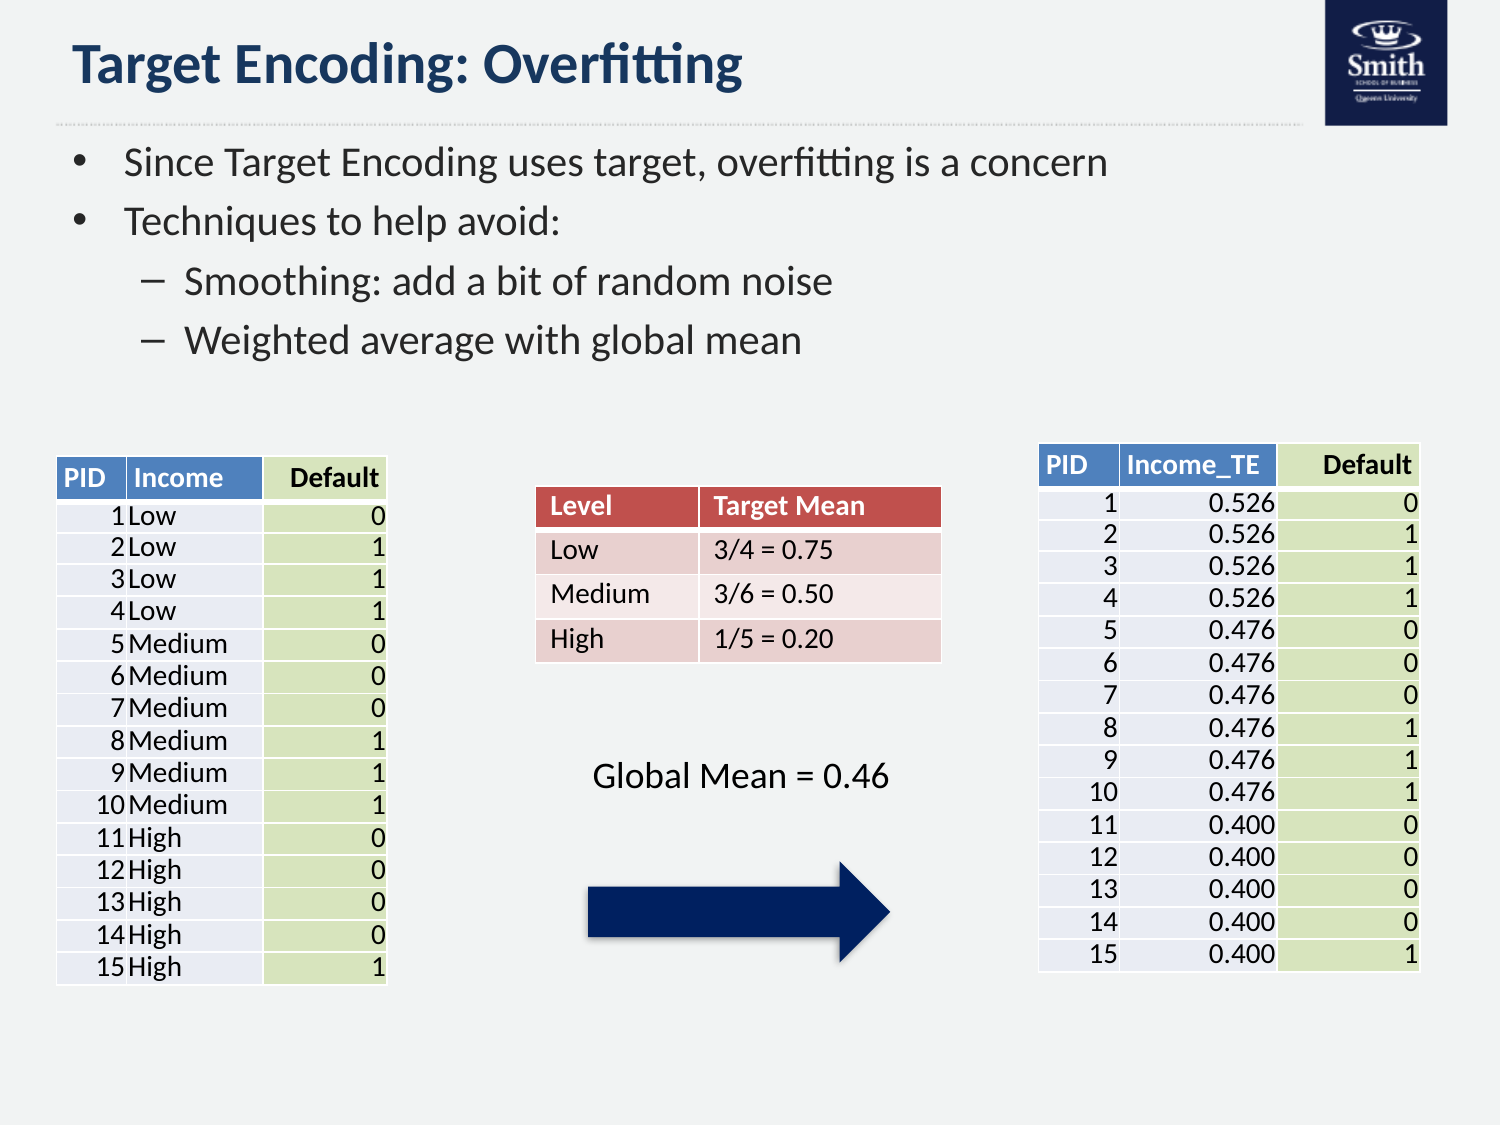

# Target Encoding: Overfitting
Since Target Encoding uses target, overfitting is a concern
Techniques to help avoid:
Smoothing: add a bit of random noise
Weighted average with global mean

| PID | Income\_TE | Default |
| --- | --- | --- |
| 1 | 0.526 | 0 |
| 2 | 0.526 | 1 |
| 3 | 0.526 | 1 |
| 4 | 0.526 | 1 |
| 5 | 0.476 | 0 |
| 6 | 0.476 | 0 |
| 7 | 0.476 | 0 |
| 8 | 0.476 | 1 |
| 9 | 0.476 | 1 |
| 10 | 0.476 | 1 |
| 11 | 0.400 | 0 |
| 12 | 0.400 | 0 |
| 13 | 0.400 | 0 |
| 14 | 0.400 | 0 |
| 15 | 0.400 | 1 |
| PID | Income | Default |
| --- | --- | --- |
| 1 | Low | 0 |
| 2 | Low | 1 |
| 3 | Low | 1 |
| 4 | Low | 1 |
| 5 | Medium | 0 |
| 6 | Medium | 0 |
| 7 | Medium | 0 |
| 8 | Medium | 1 |
| 9 | Medium | 1 |
| 10 | Medium | 1 |
| 11 | High | 0 |
| 12 | High | 0 |
| 13 | High | 0 |
| 14 | High | 0 |
| 15 | High | 1 |
| Level | Target Mean |
| --- | --- |
| Low | 3/4 = 0.75 |
| Medium | 3/6 = 0.50 |
| High | 1/5 = 0.20 |
Global Mean = 0.46